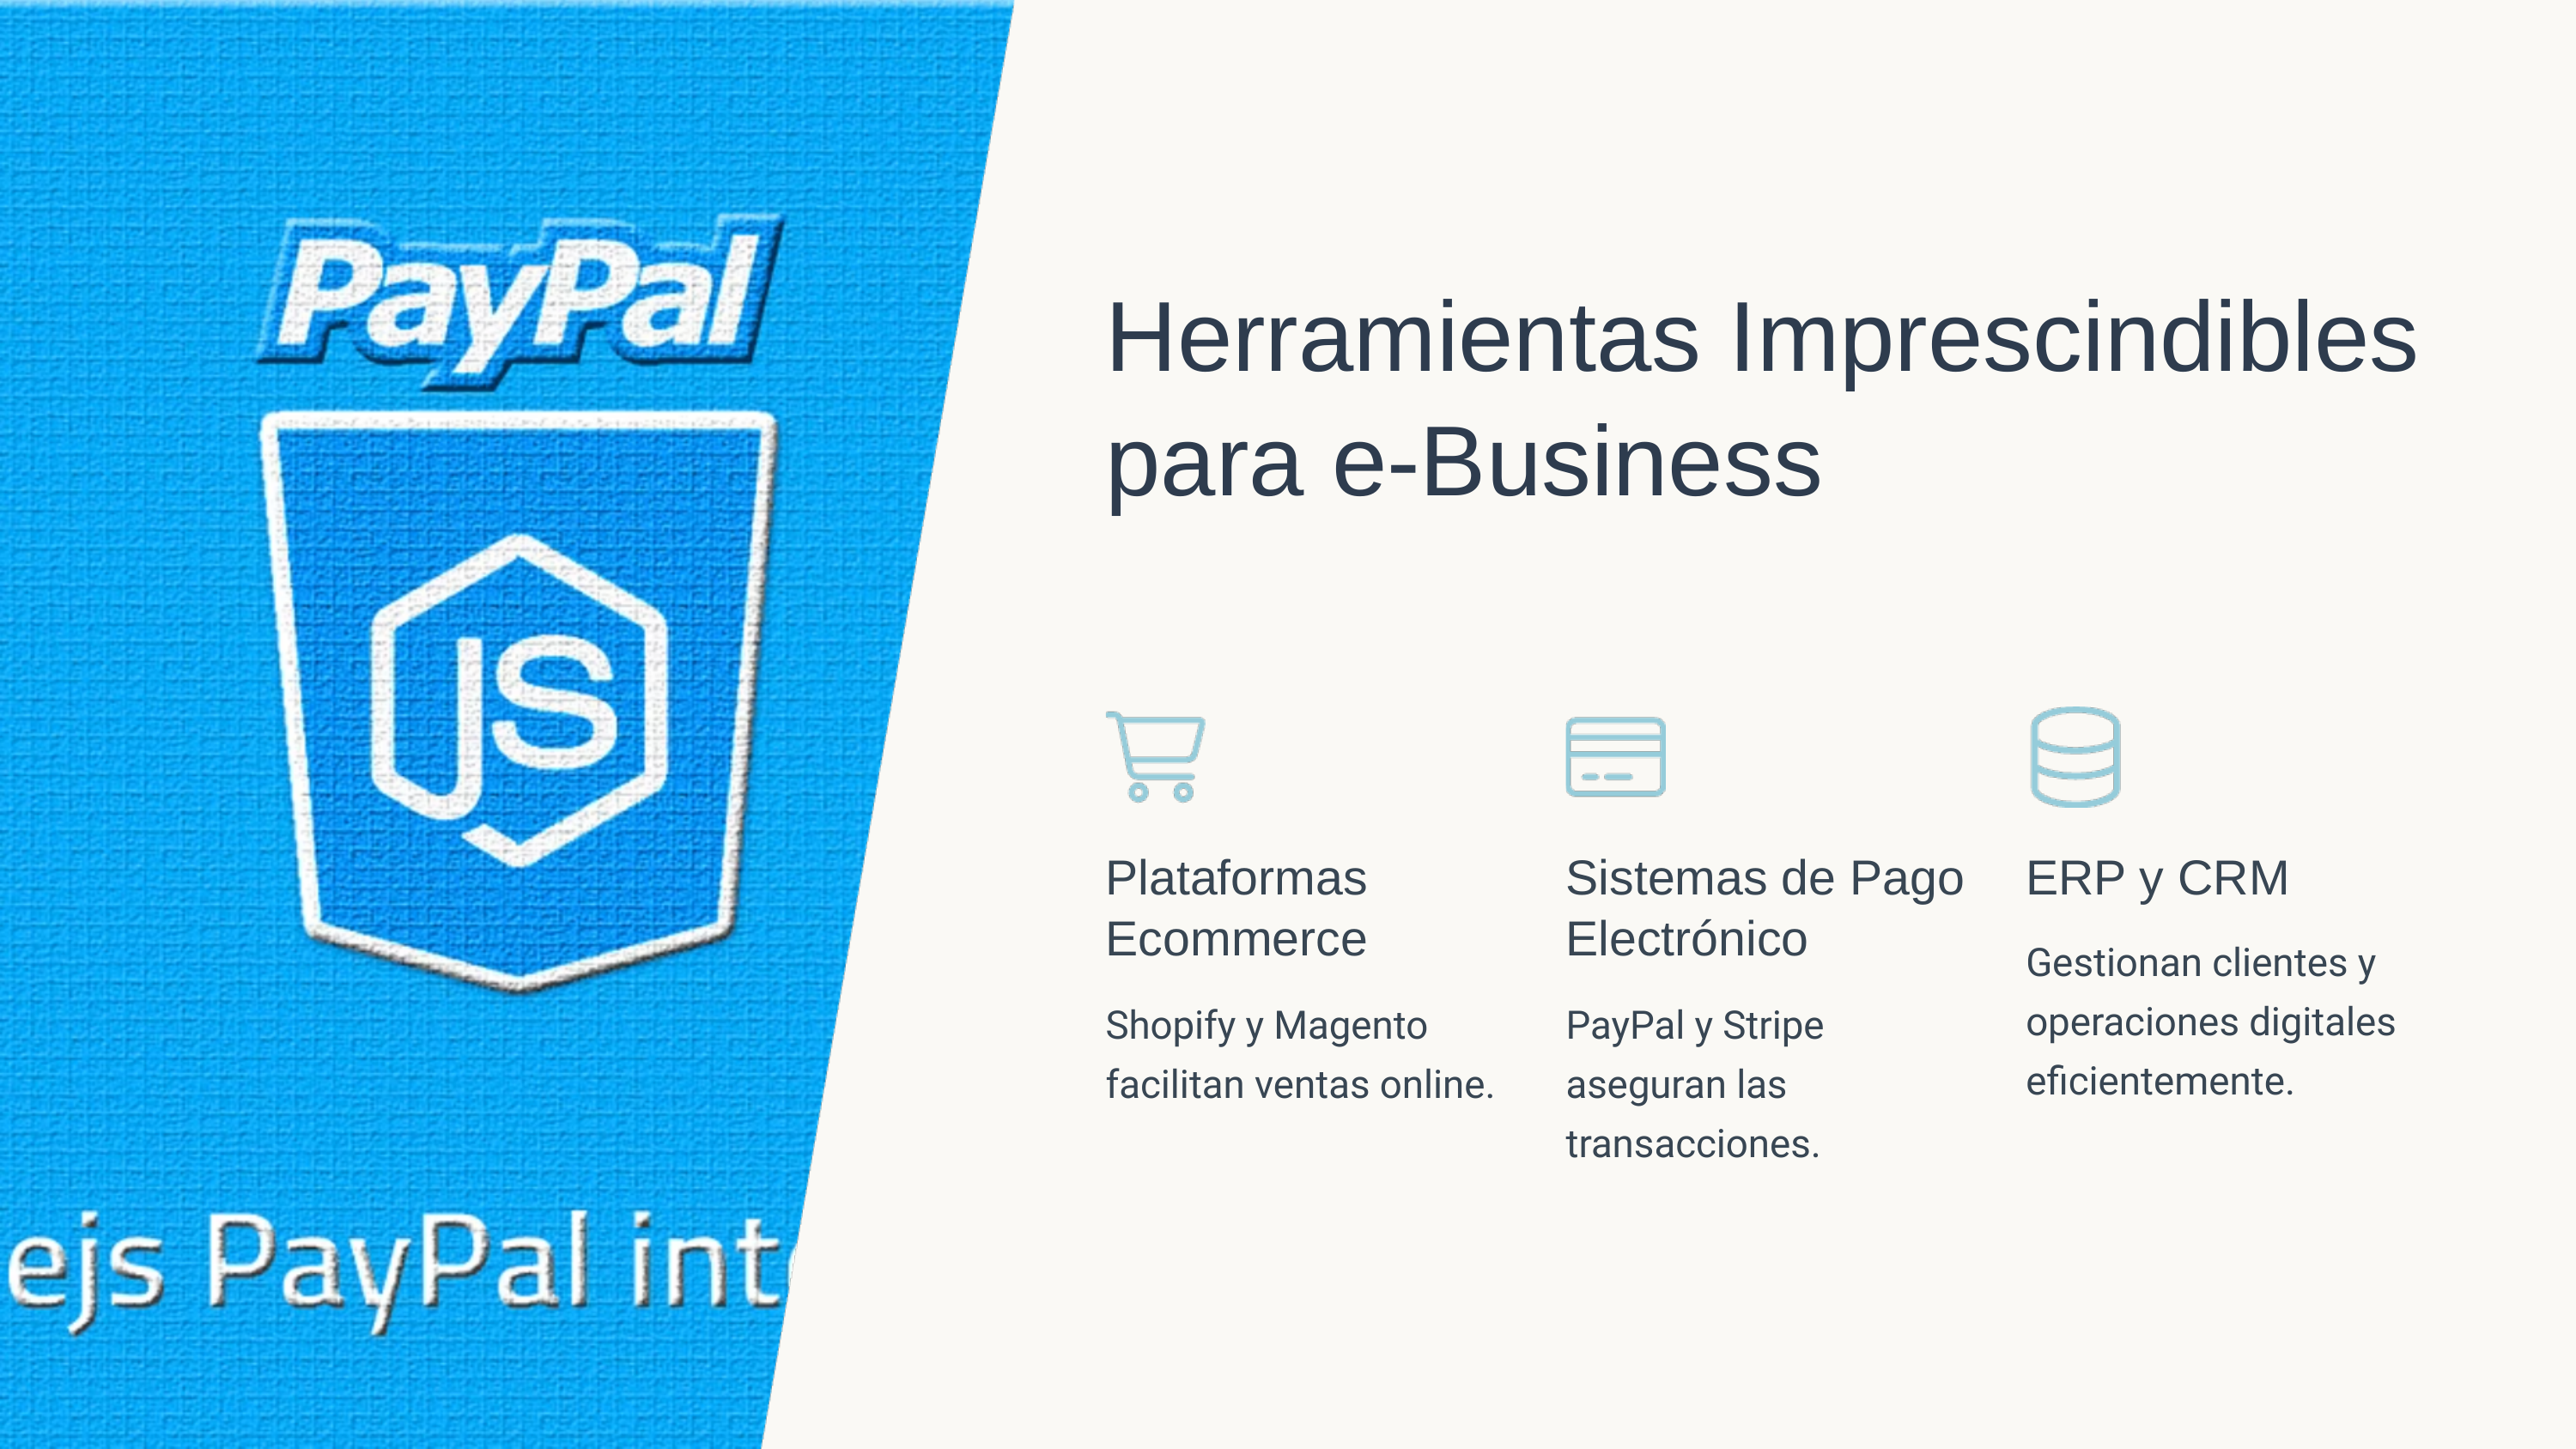

Herramientas Imprescindibles para e-Business

Plataformas Ecommerce

Sistemas de Pago Electrónico

ERP y CRM

Gestionan clientes y operaciones digitales eficientemente.

Shopify y Magento facilitan ventas online.

PayPal y Stripe aseguran las transacciones.